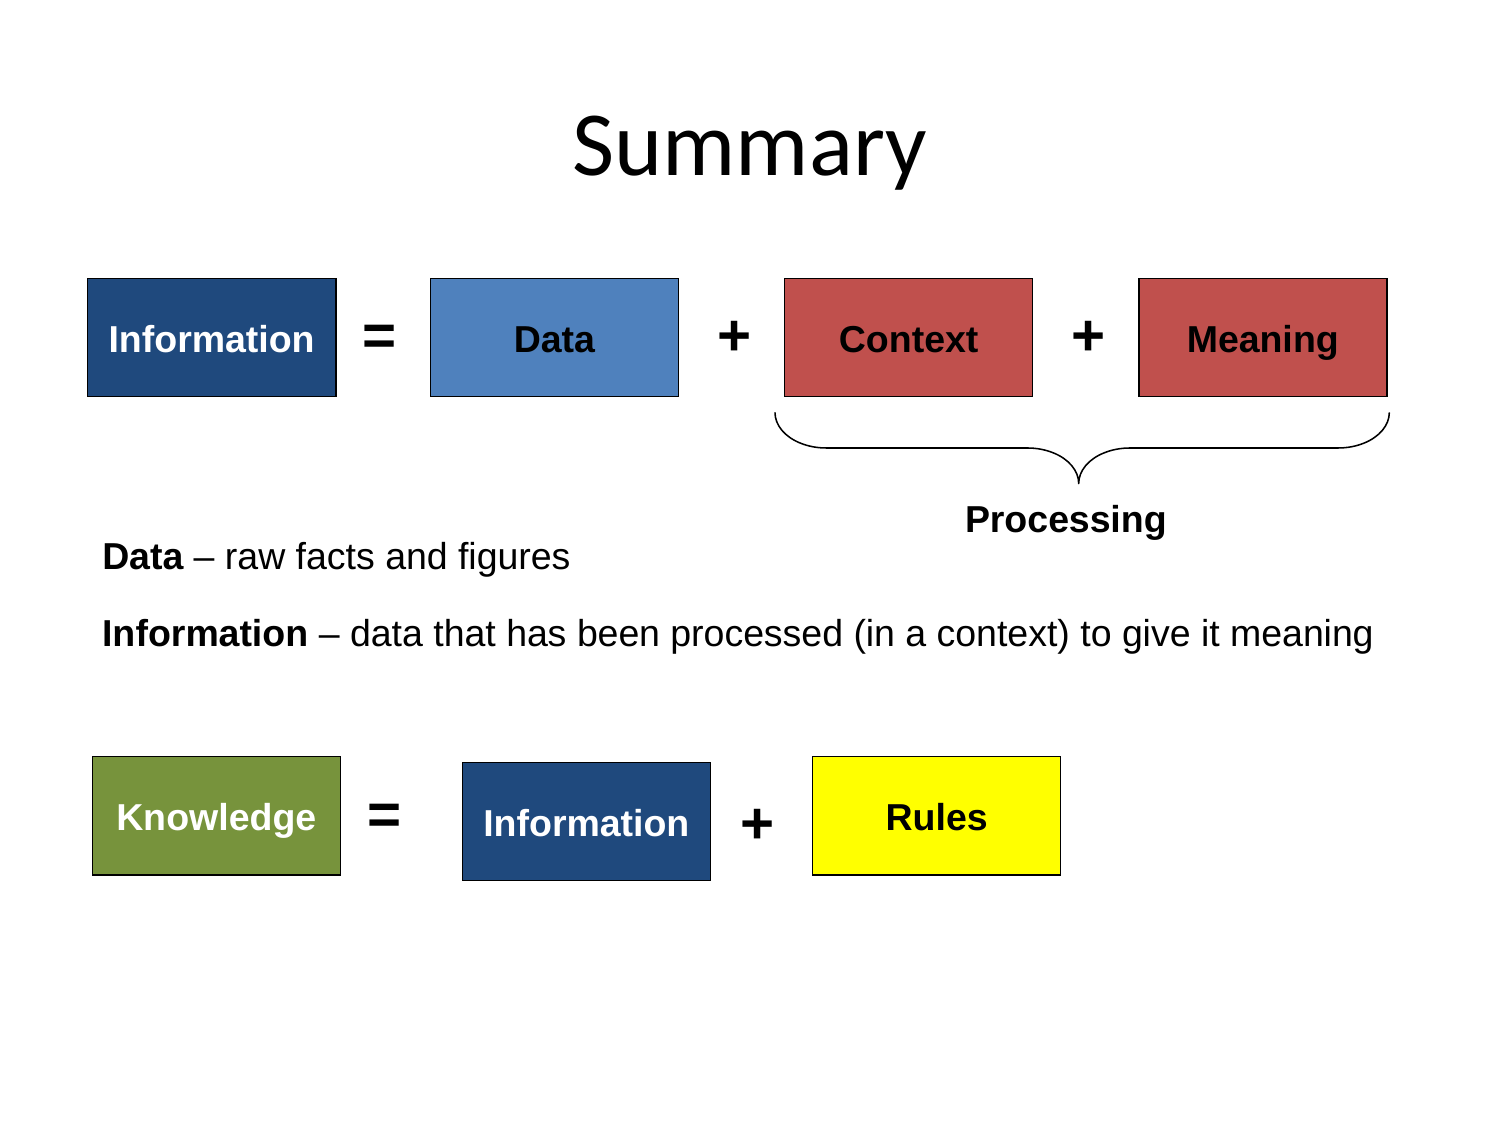

# Summary

Information
Data
Context
Meaning
=
+
+
Processing
Data – raw facts and figures
Information – data that has been processed (in a context) to give it meaning
Knowledge
Rules
Information
=
+